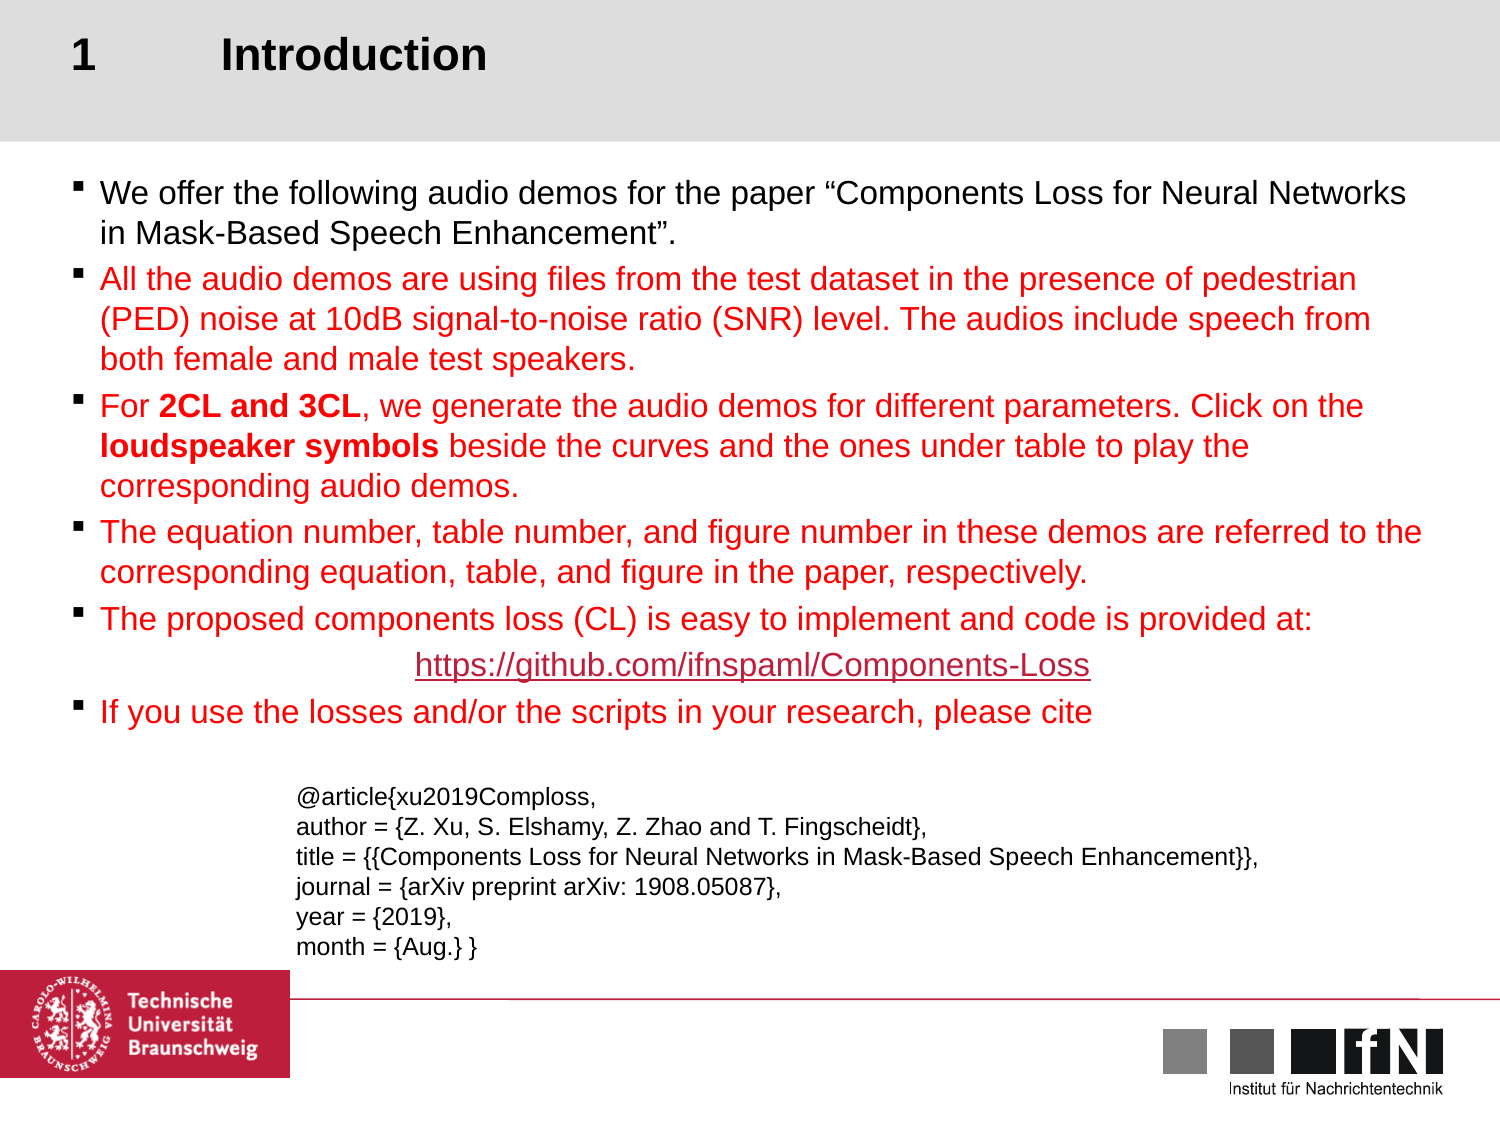

# 1	Introduction
We offer the following audio demos for the paper “Components Loss for Neural Networks in Mask-Based Speech Enhancement”.
All the audio demos are using files from the test dataset in the presence of pedestrian (PED) noise at 10dB signal-to-noise ratio (SNR) level. The audios include speech from both female and male test speakers.
For 2CL and 3CL, we generate the audio demos for different parameters. Click on the loudspeaker symbols beside the curves and the ones under table to play the corresponding audio demos.
The equation number, table number, and figure number in these demos are referred to the corresponding equation, table, and figure in the paper, respectively.
The proposed components loss (CL) is easy to implement and code is provided at:
https://github.com/ifnspaml/Components-Loss
If you use the losses and/or the scripts in your research, please cite
@article{xu2019Comploss,
author = {Z. Xu, S. Elshamy, Z. Zhao and T. Fingscheidt},
title = {{Components Loss for Neural Networks in Mask-Based Speech Enhancement}},
journal = {arXiv preprint arXiv: 1908.05087},
year = {2019},
month = {Aug.} }